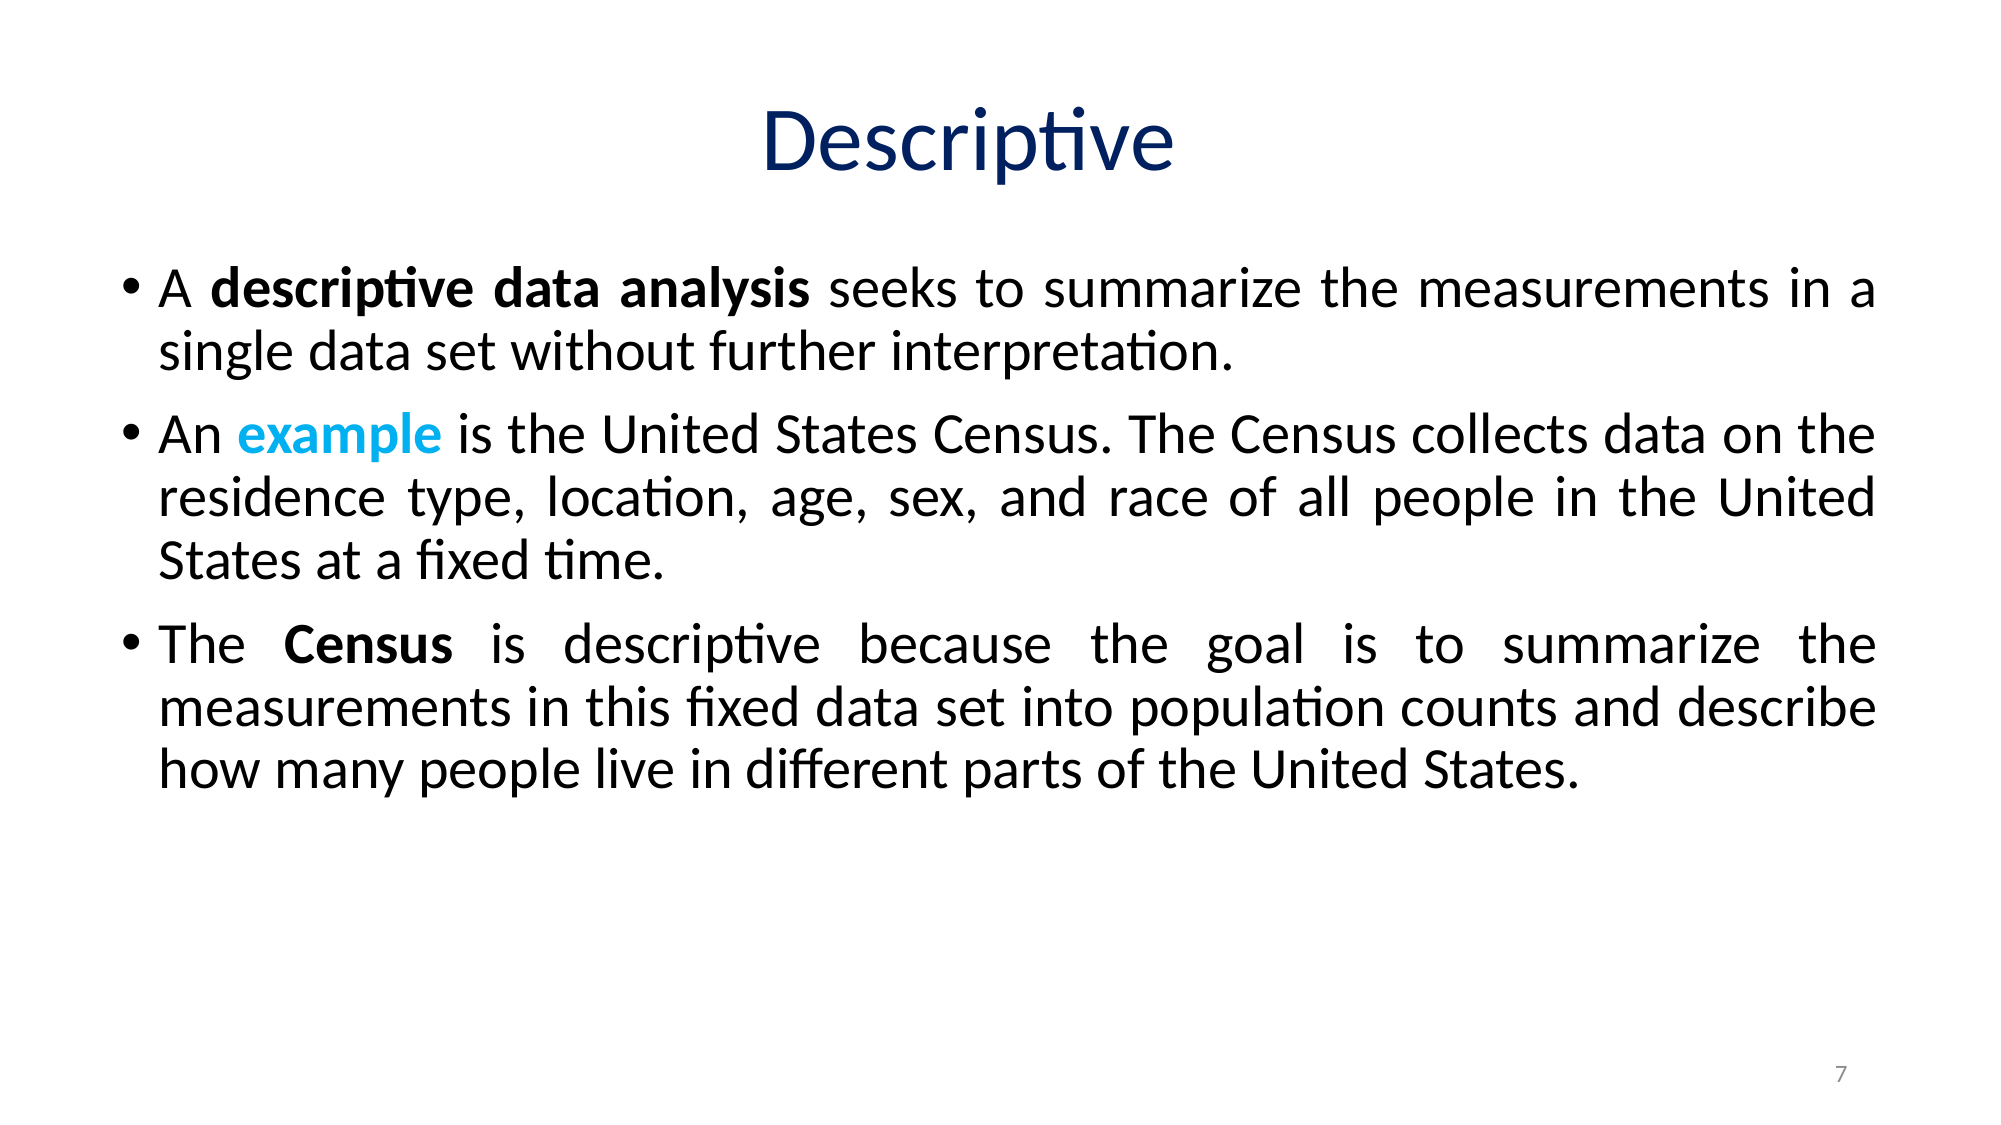

# Descriptive
A descriptive data analysis seeks to summarize the measurements in a single data set without further interpretation.
An example is the United States Census. The Census collects data on the residence type, location, age, sex, and race of all people in the United States at a fixed time.
The Census is descriptive because the goal is to summarize the measurements in this fixed data set into population counts and describe how many people live in different parts of the United States.
7